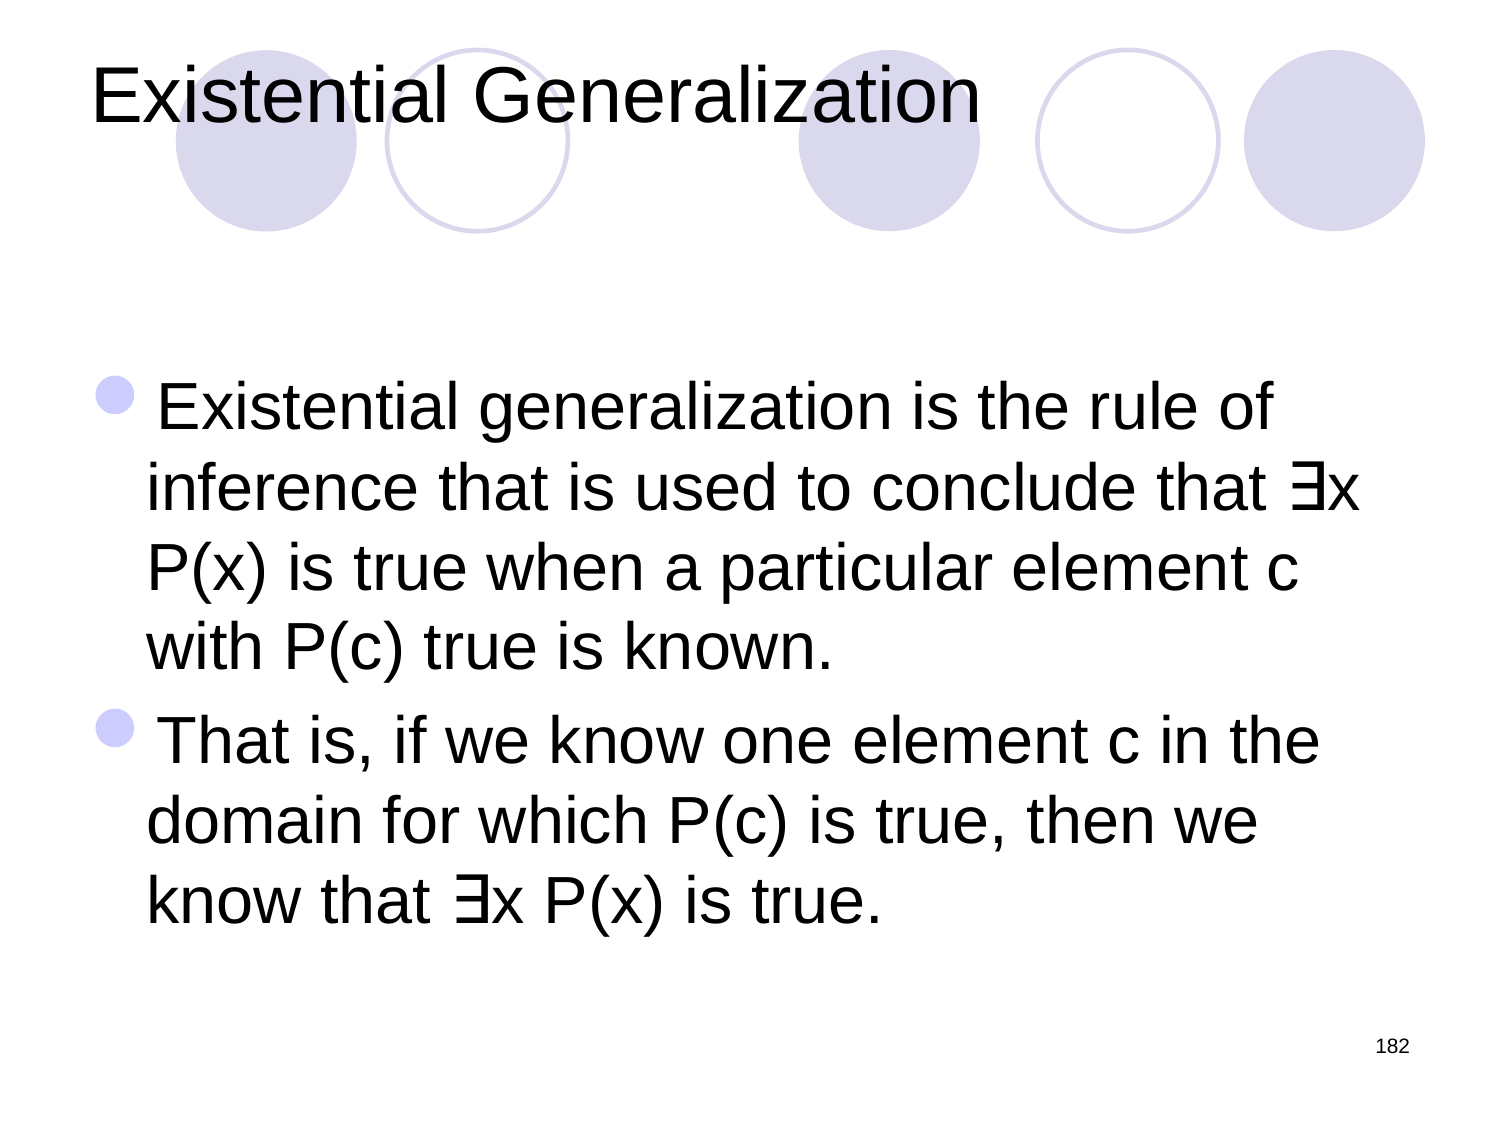

# Existential Generalization

Existential generalization is the rule of inference that is used to conclude that ∃x P(x) is true when a particular element c with P(c) true is known.
That is, if we know one element c in the domain for which P(c) is true, then we know that ∃x P(x) is true.
182